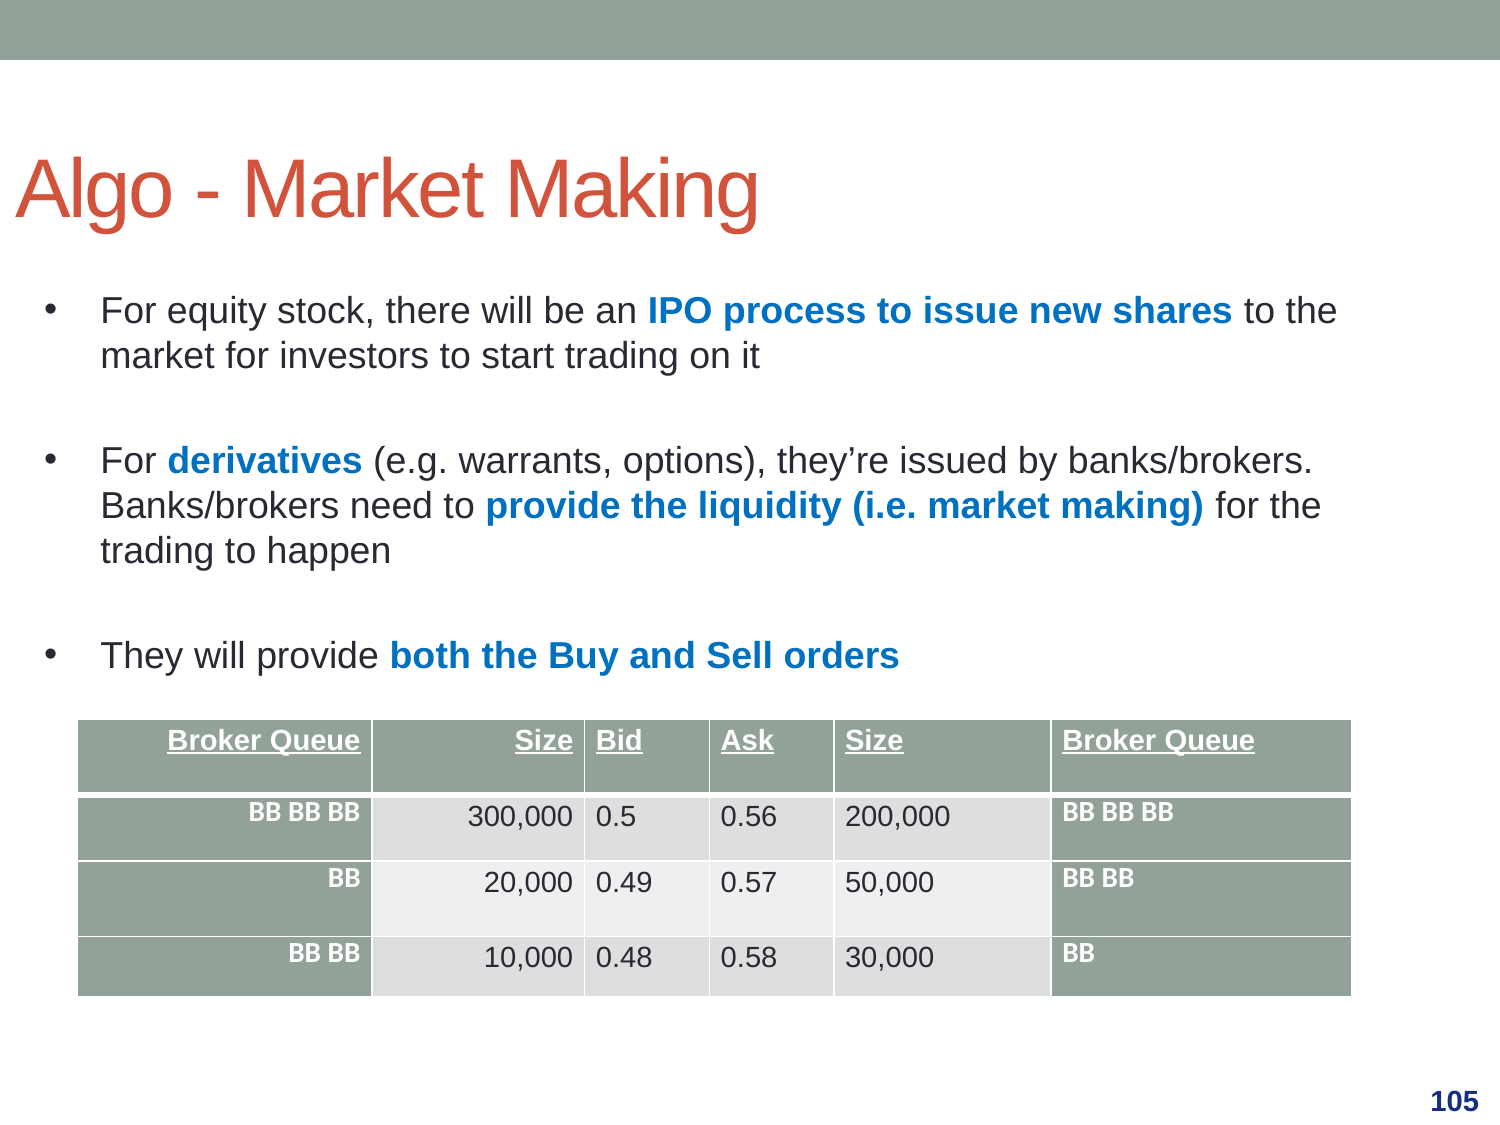

Algo - Market Making
For equity stock, there will be an IPO process to issue new shares to the market for investors to start trading on it

For derivatives (e.g. warrants, options), they’re issued by banks/brokers. Banks/brokers need to provide the liquidity (i.e. market making) for the trading to happen

They will provide both the Buy and Sell orders
| Broker Queue | Size | Bid | Ask | Size | Broker Queue |
| --- | --- | --- | --- | --- | --- |
| BB BB BB | 300,000 | 0.5 | 0.56 | 200,000 | BB BB BB |
| BB | 20,000 | 0.49 | 0.57 | 50,000 | BB BB |
| BB BB | 10,000 | 0.48 | 0.58 | 30,000 | BB |
105